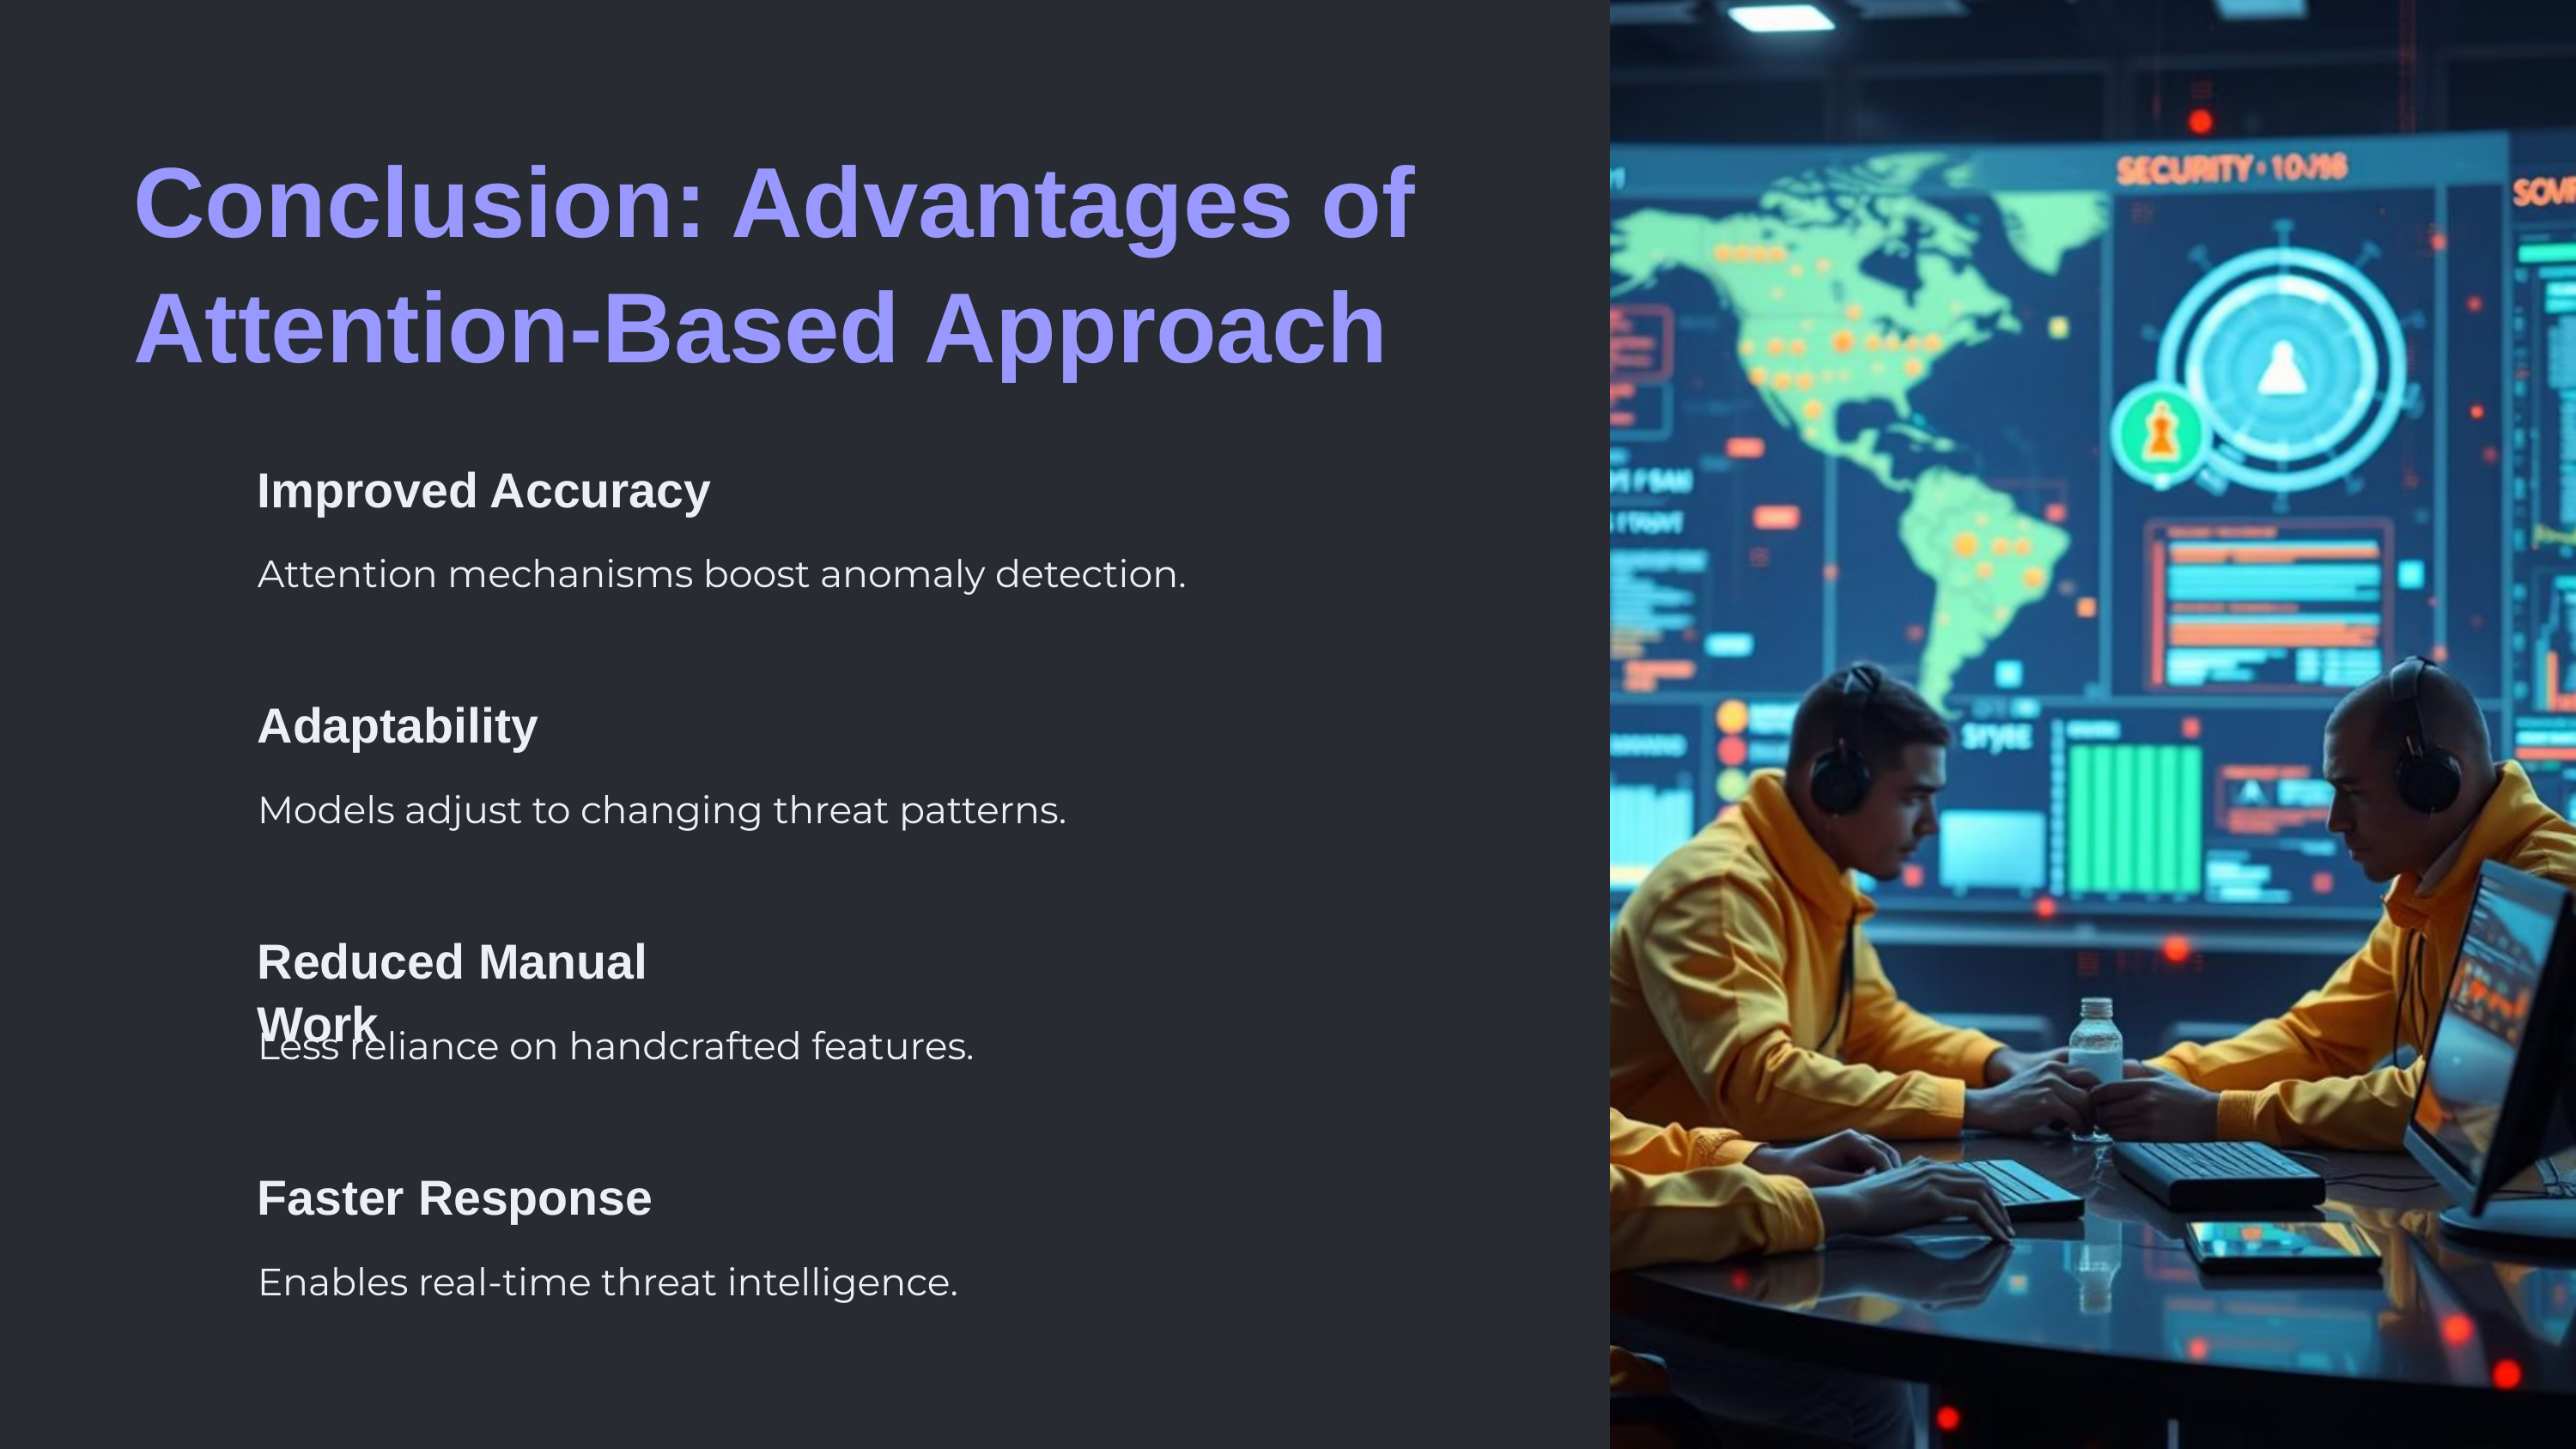

Conclusion: Advantages of Attention-Based Approach

Improved Accuracy

Attention mechanisms boost anomaly detection.

Adaptability

Models adjust to changing threat patterns.

Reduced Manual Work

Less reliance on handcrafted features.

Faster Response

Enables real-time threat intelligence.